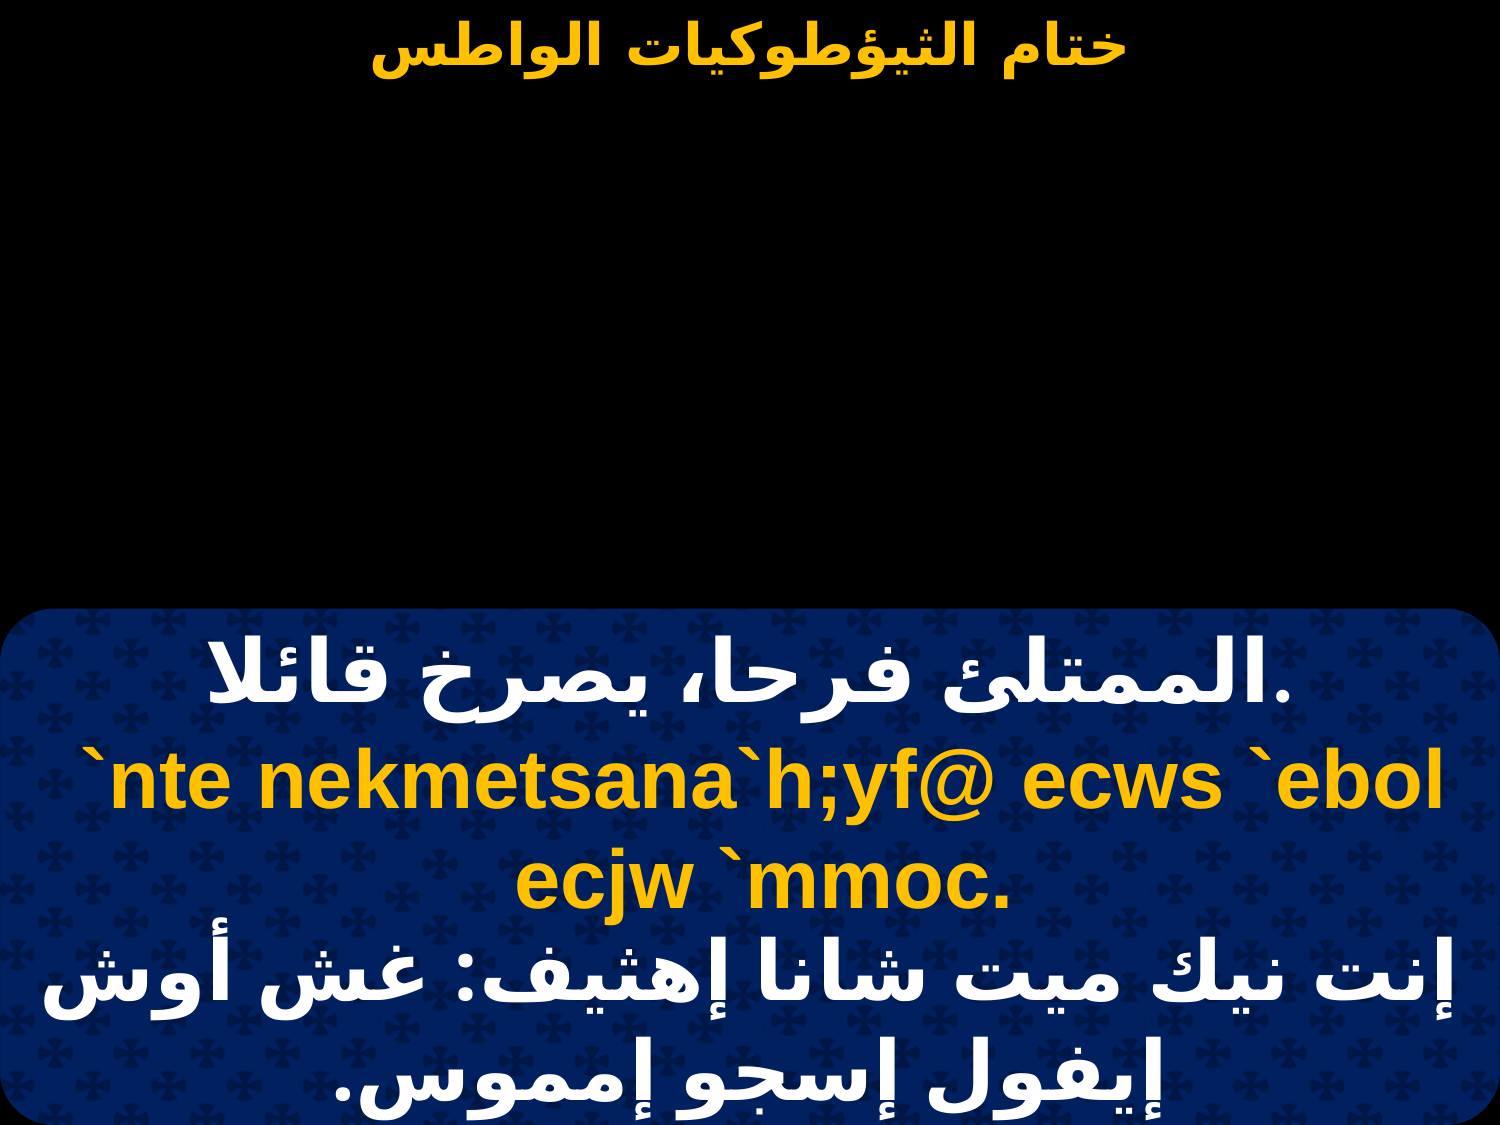

الممتلئ فرحا، يصرخ قائلا.
`nte nekmetsana`h;yf@ ecws `ebol ecjw `mmoc.
إنت نيك ميت شانا إهثيف: غش أوش إيفول إسجو إمموس.